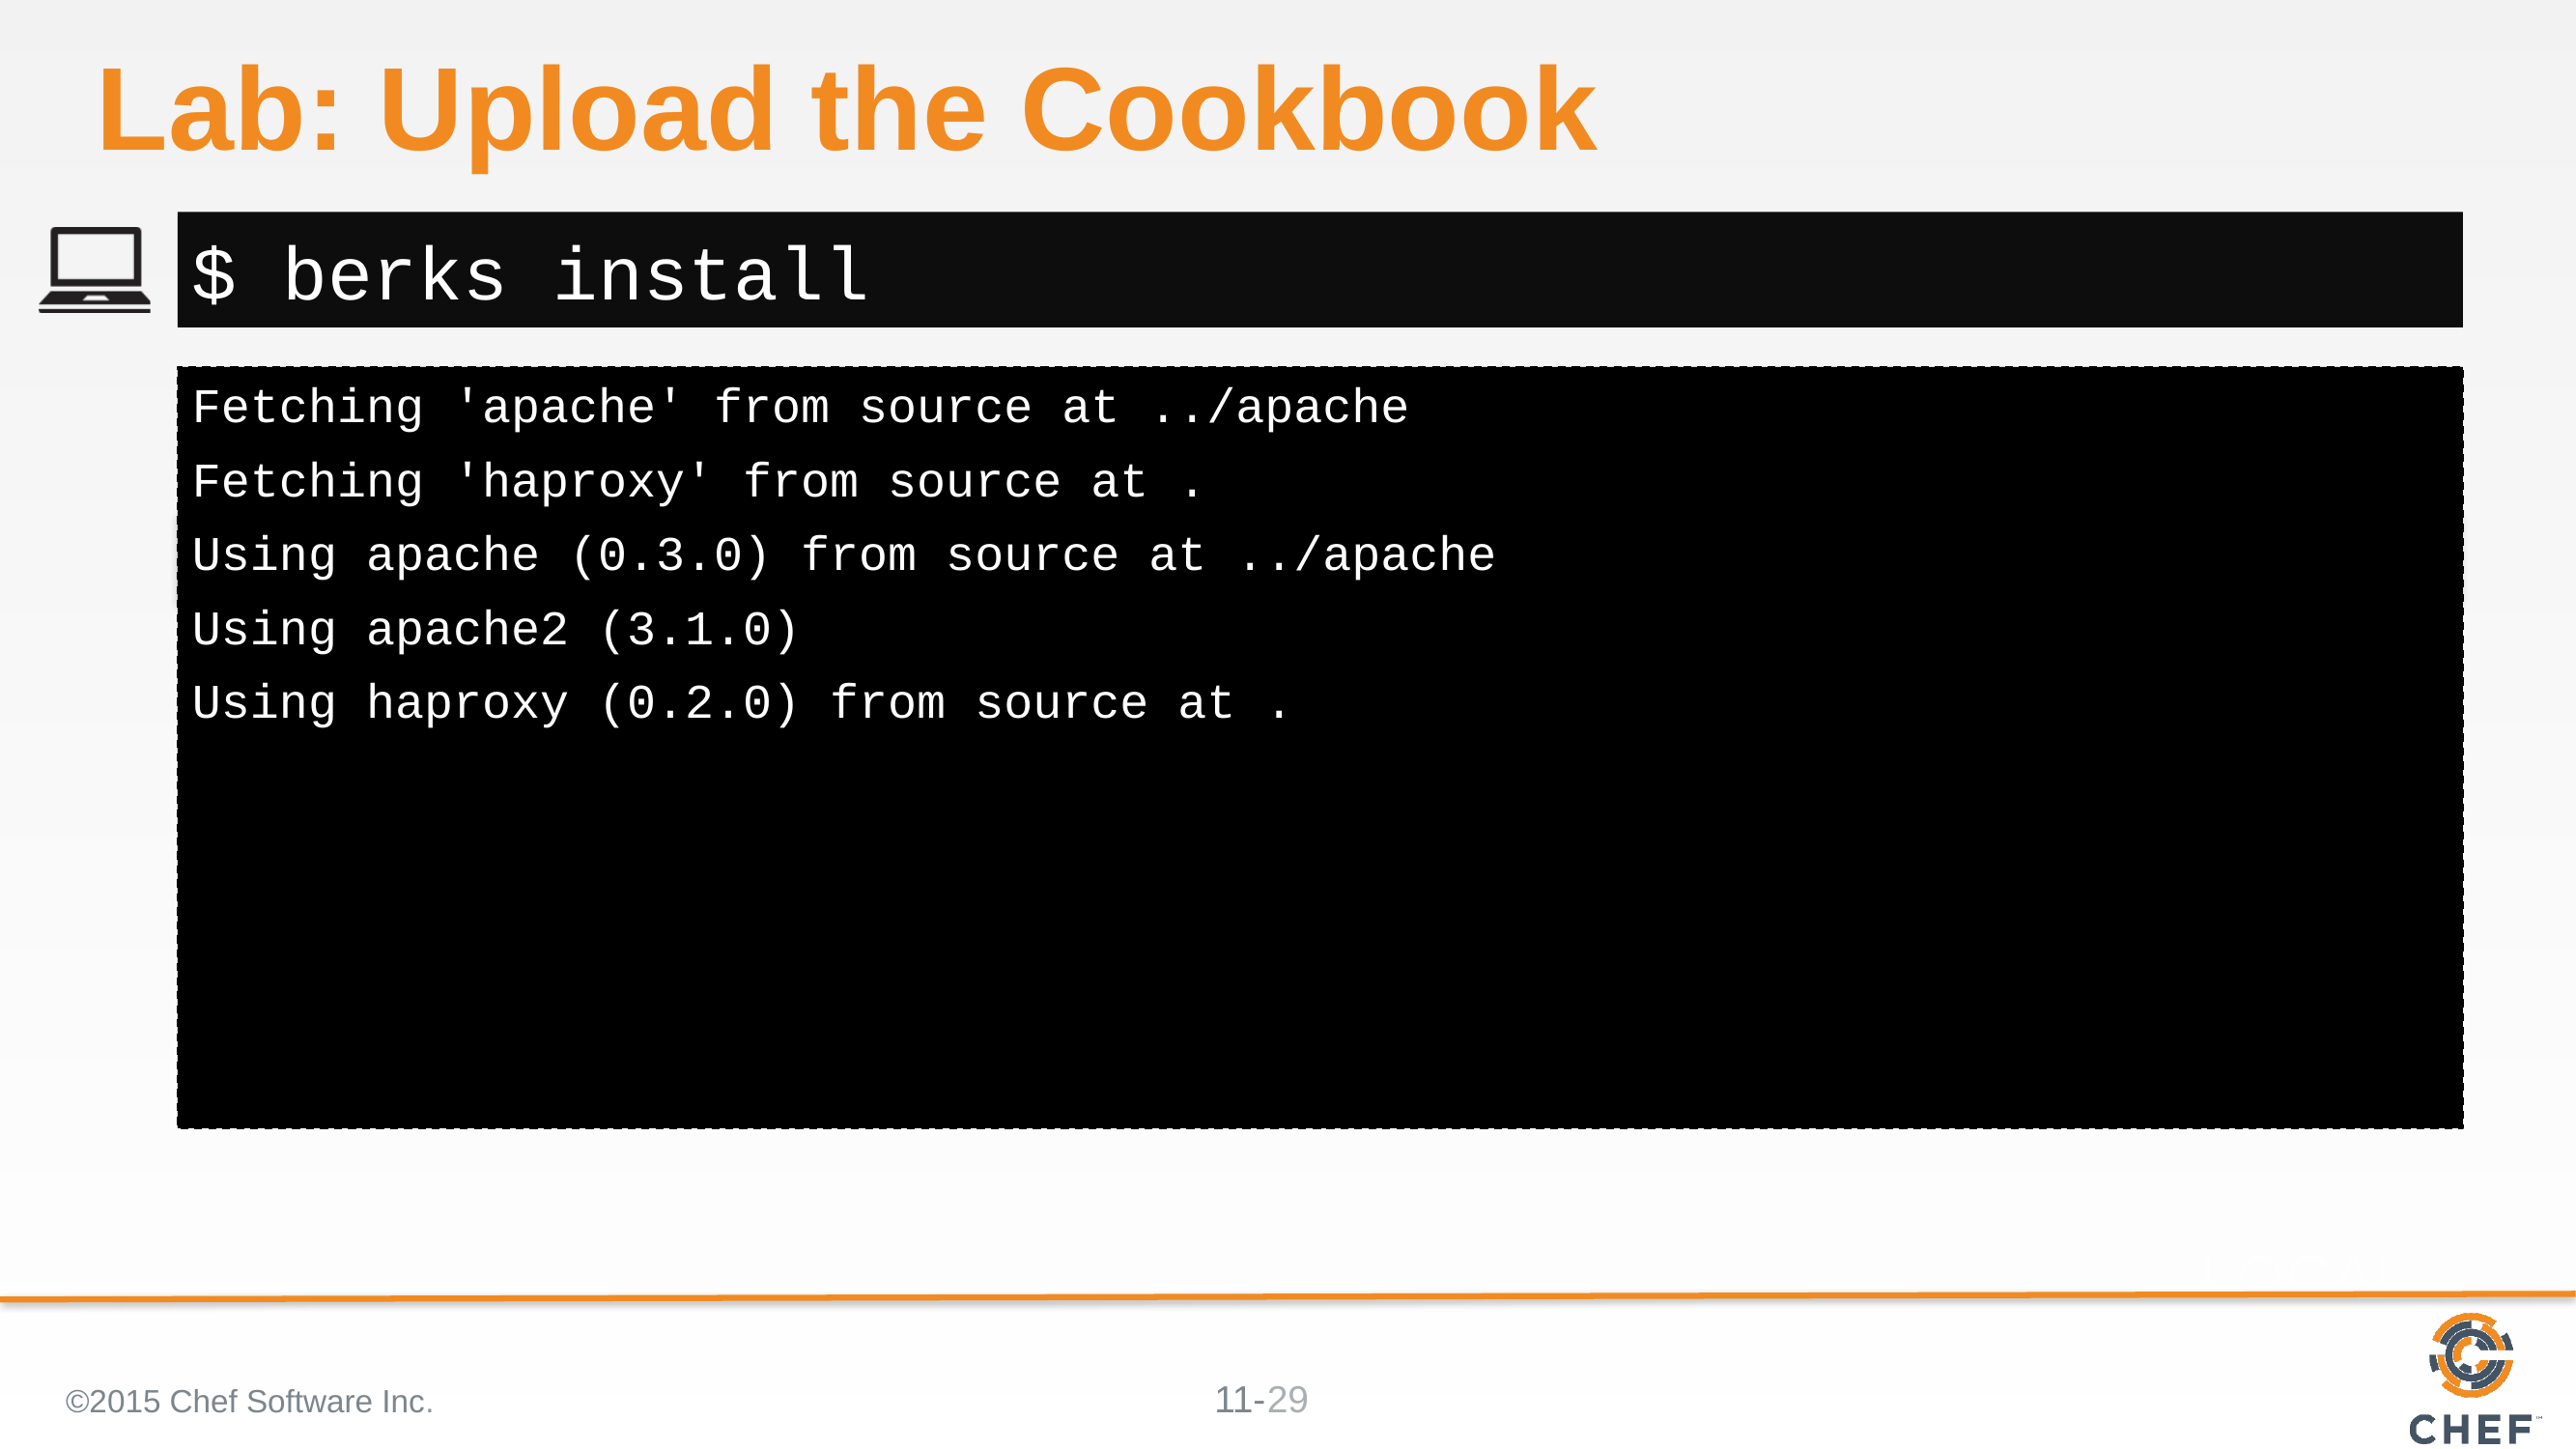

# Lab: Upload the Cookbook
$ berks install
Fetching 'apache' from source at ../apache
Fetching 'haproxy' from source at .
Using apache (0.3.0) from source at ../apache
Using apache2 (3.1.0)
Using haproxy (0.2.0) from source at .
©2015 Chef Software Inc.
29